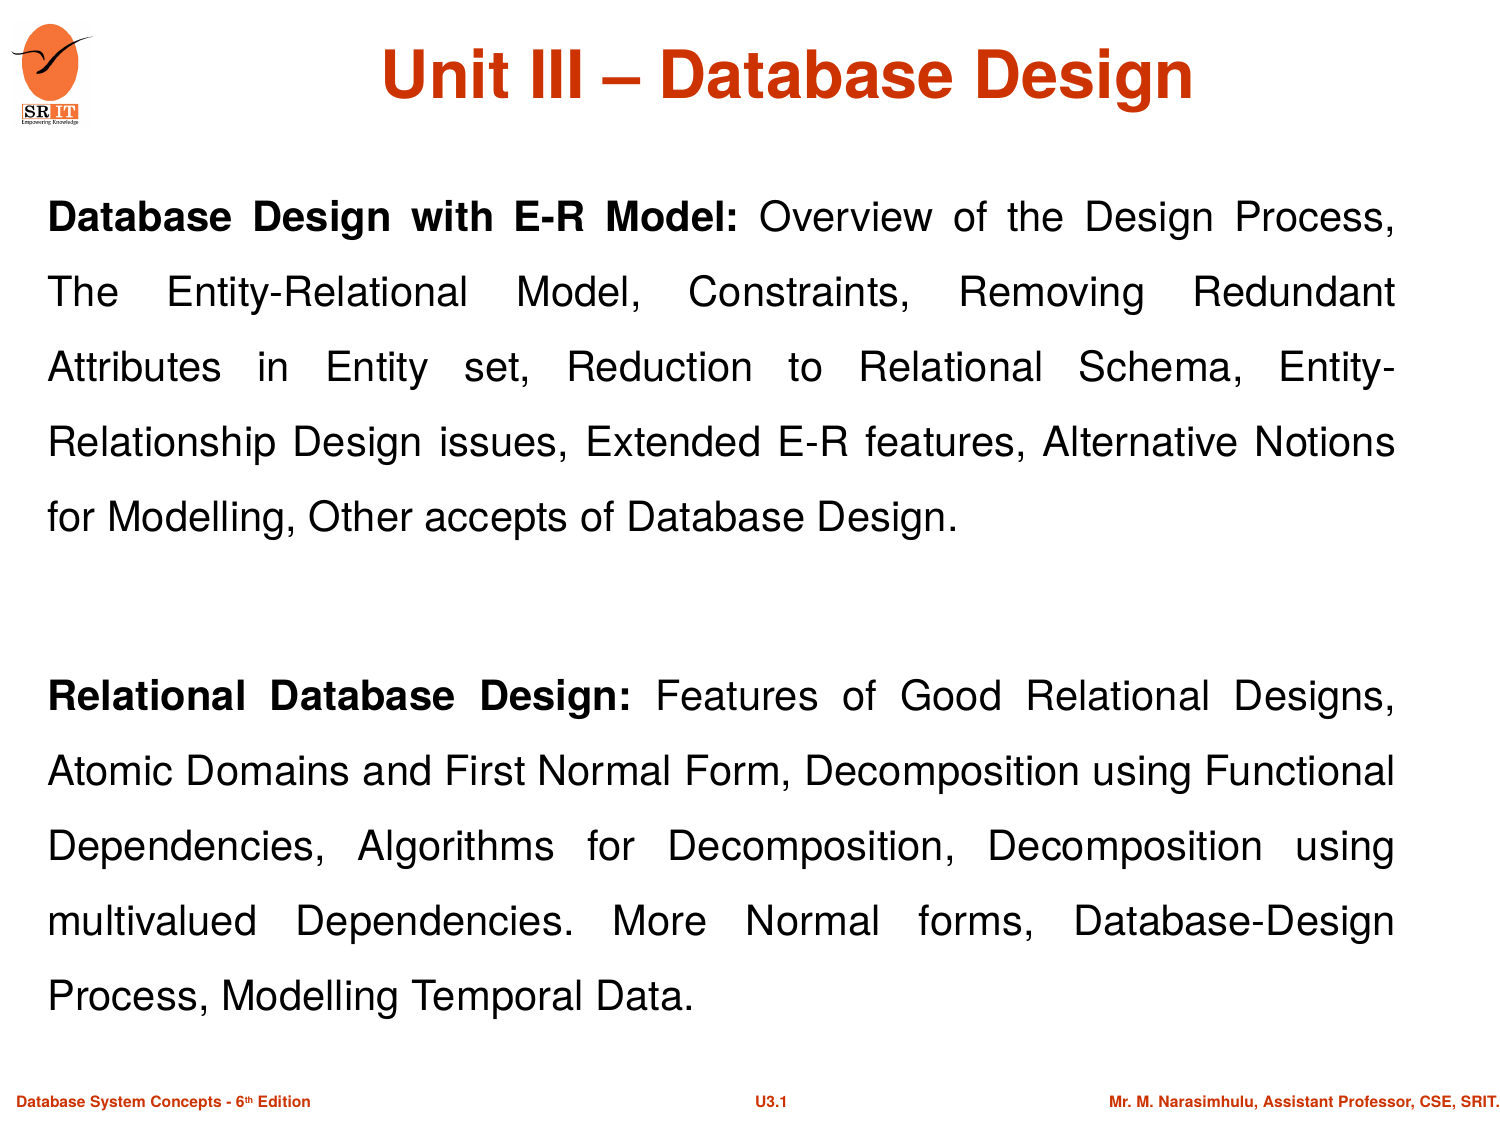

# Unit III – Database Design
Database Design with E-R Model: Overview of the Design Process, The Entity-Relational Model, Constraints, Removing Redundant Attributes in Entity set, Reduction to Relational Schema, Entity-Relationship Design issues, Extended E-R features, Alternative Notions for Modelling, Other accepts of Database Design.

Relational Database Design: Features of Good Relational Designs, Atomic Domains and First Normal Form, Decomposition using Functional Dependencies, Algorithms for Decomposition, Decomposition using multivalued Dependencies. More Normal forms, Database-Design Process, Modelling Temporal Data.